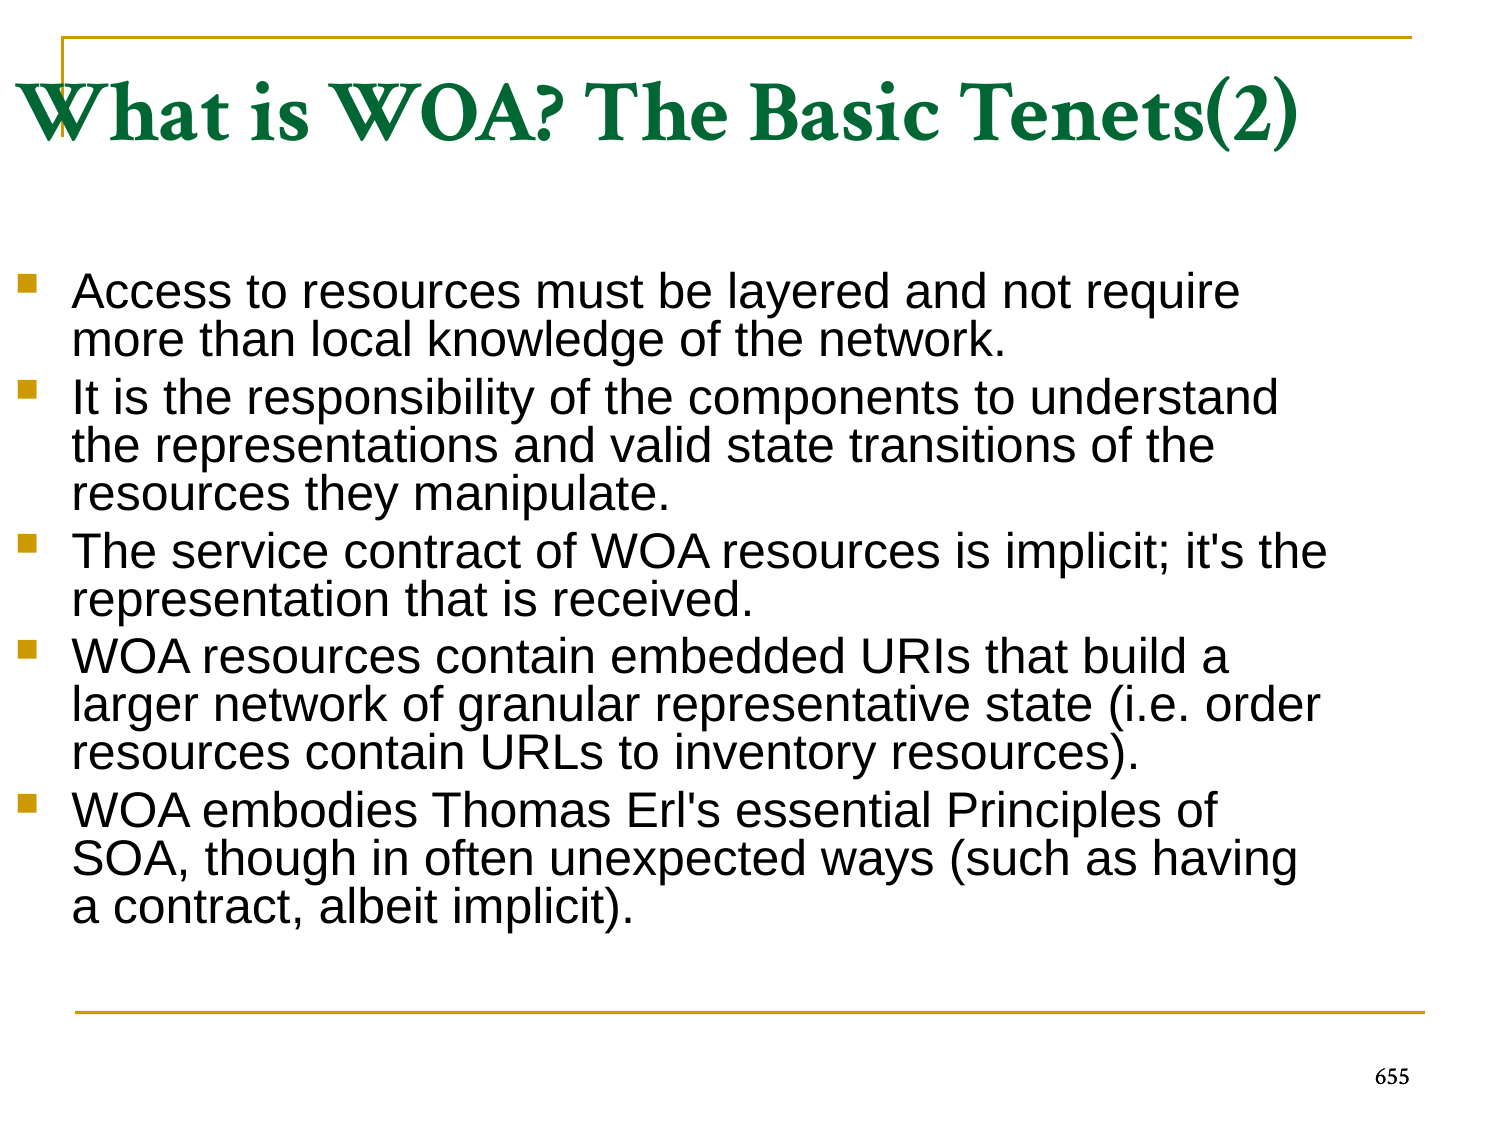

What is WOA? The Basic Tenets(2)
Access to resources must be layered and not require more than local knowledge of the network.
It is the responsibility of the components to understand the representations and valid state transitions of the resources they manipulate.
The service contract of WOA resources is implicit; it's the representation that is received.
WOA resources contain embedded URIs that build a larger network of granular representative state (i.e. order resources contain URLs to inventory resources).
WOA embodies Thomas Erl's essential Principles of SOA, though in often unexpected ways (such as having a contract, albeit implicit).

655
655